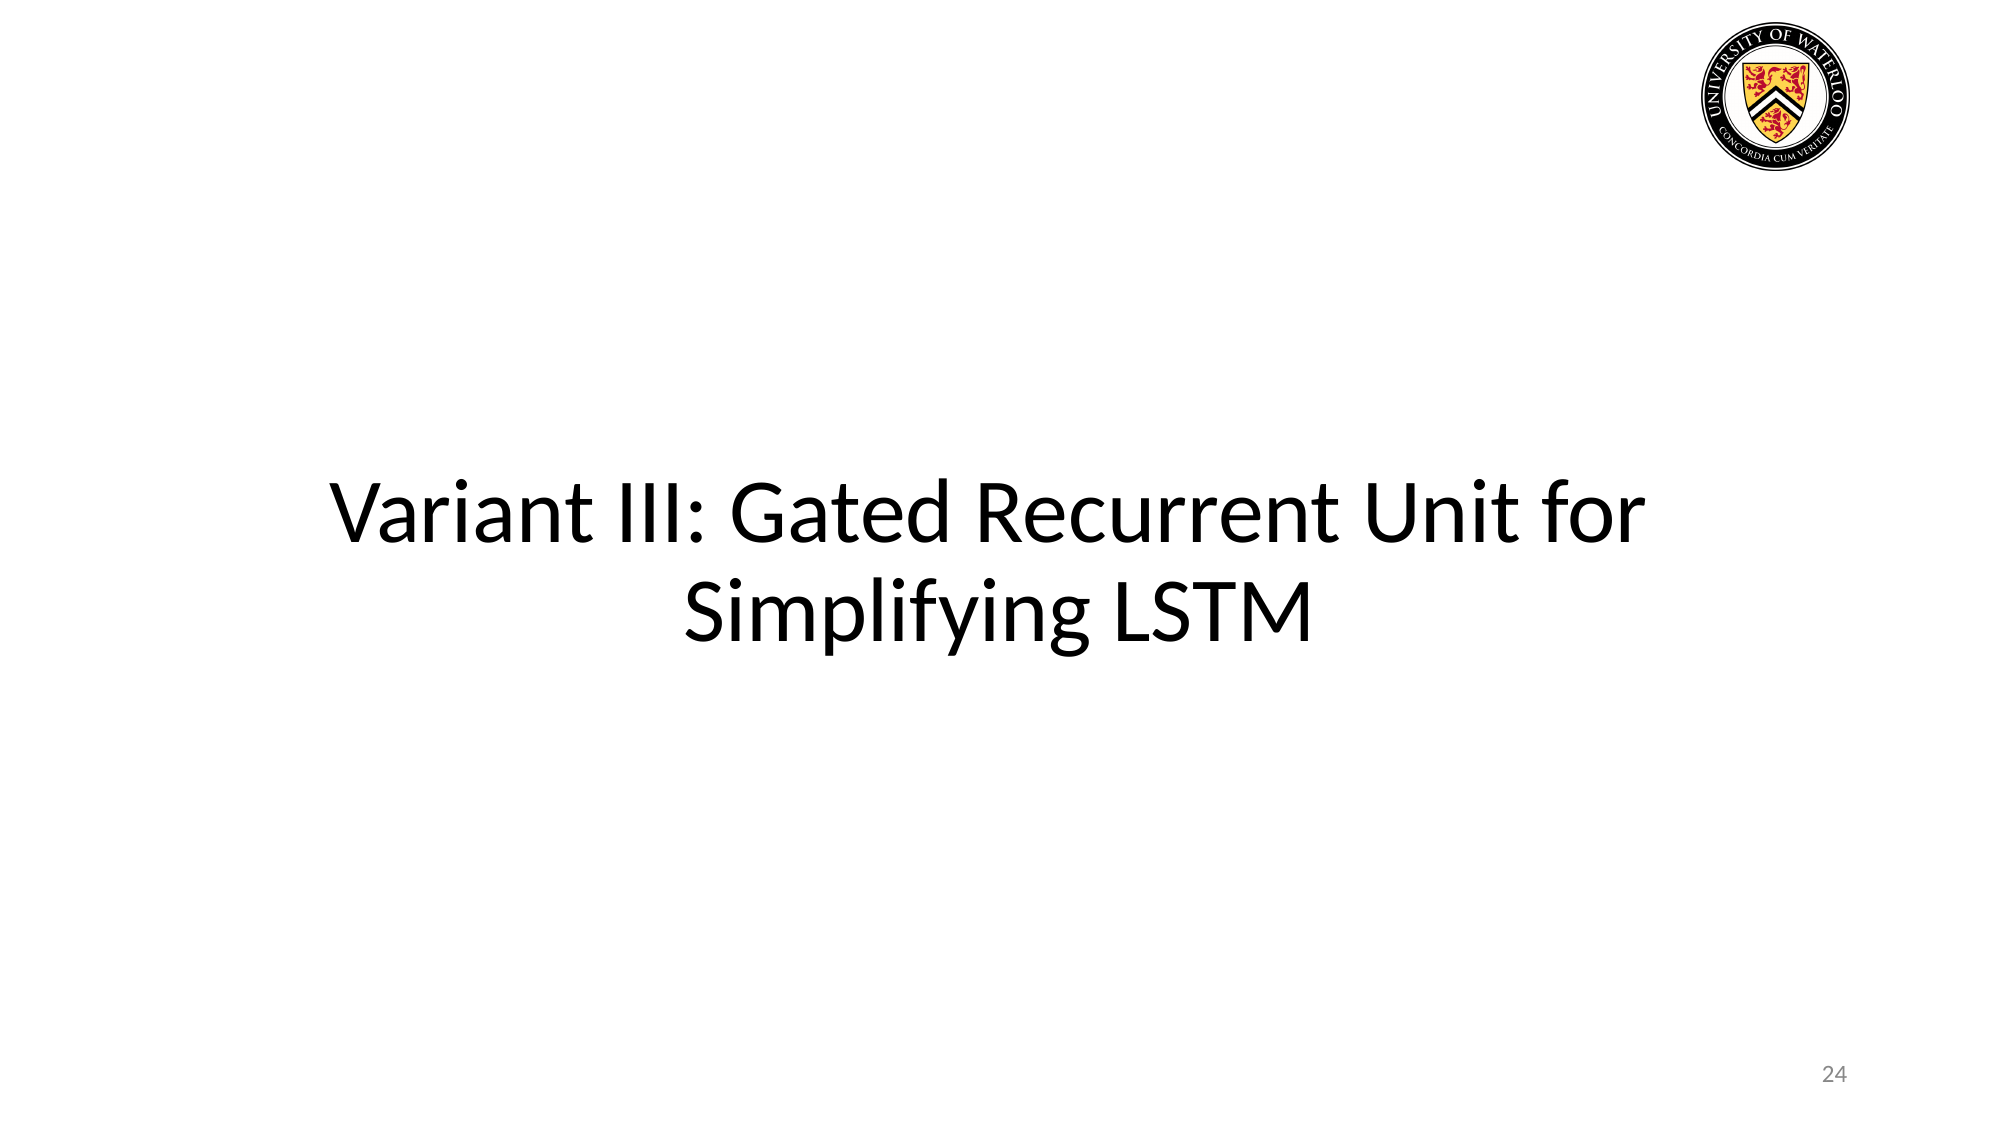

# Variant III: Gated Recurrent Unit for
Simplifying LSTM
24